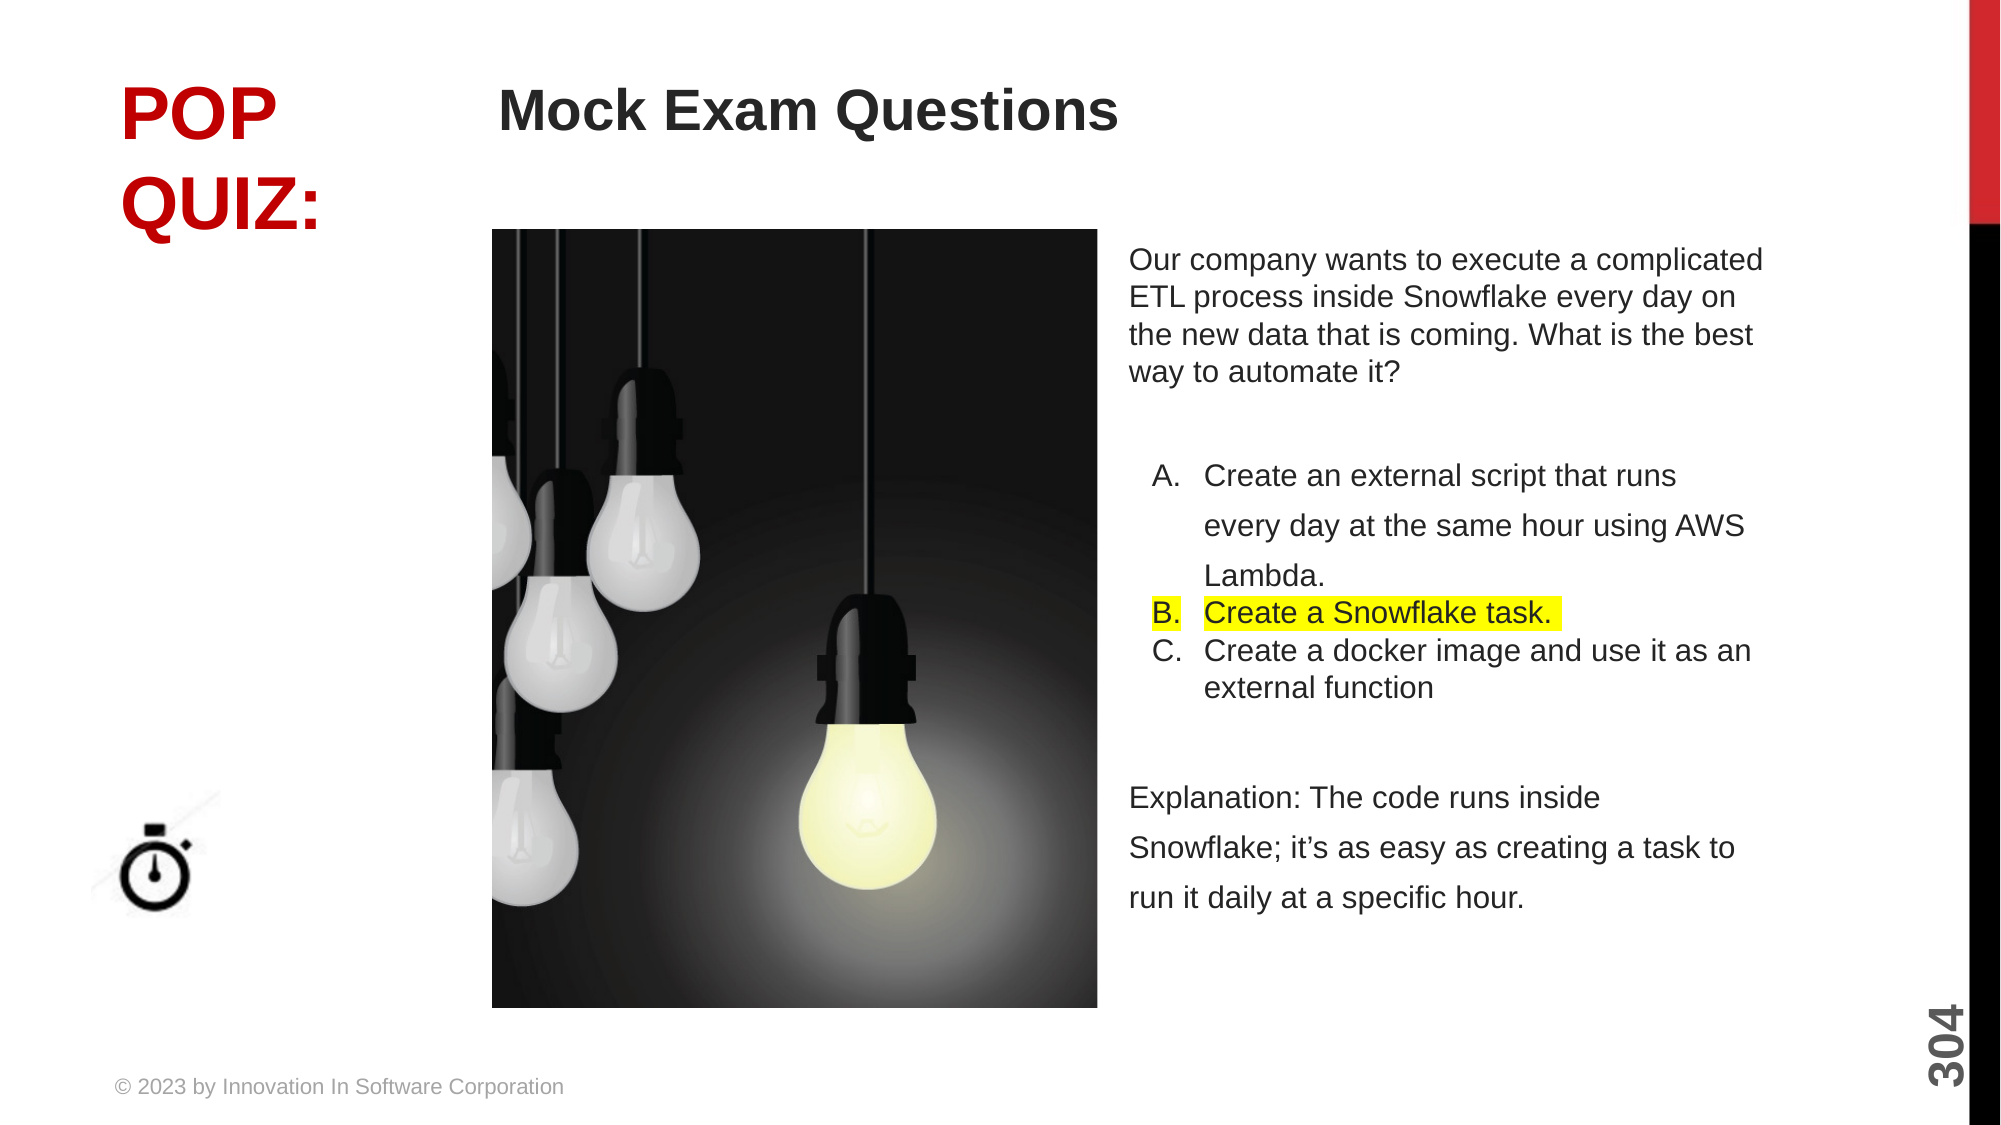

# Mock Exam Questions
Our company wants to execute a complicated ETL process inside Snowflake every day on the new data that is coming. What is the best way to automate it?
Create an external script that runs every day at the same hour using AWS Lambda.
Create a Snowflake task.
Create a docker image and use it as an external function
Explanation: The code runs inside Snowflake; it’s as easy as creating a task to run it daily at a specific hour.

5 MINUTES
304
© 2023 by Innovation In Software Corporation